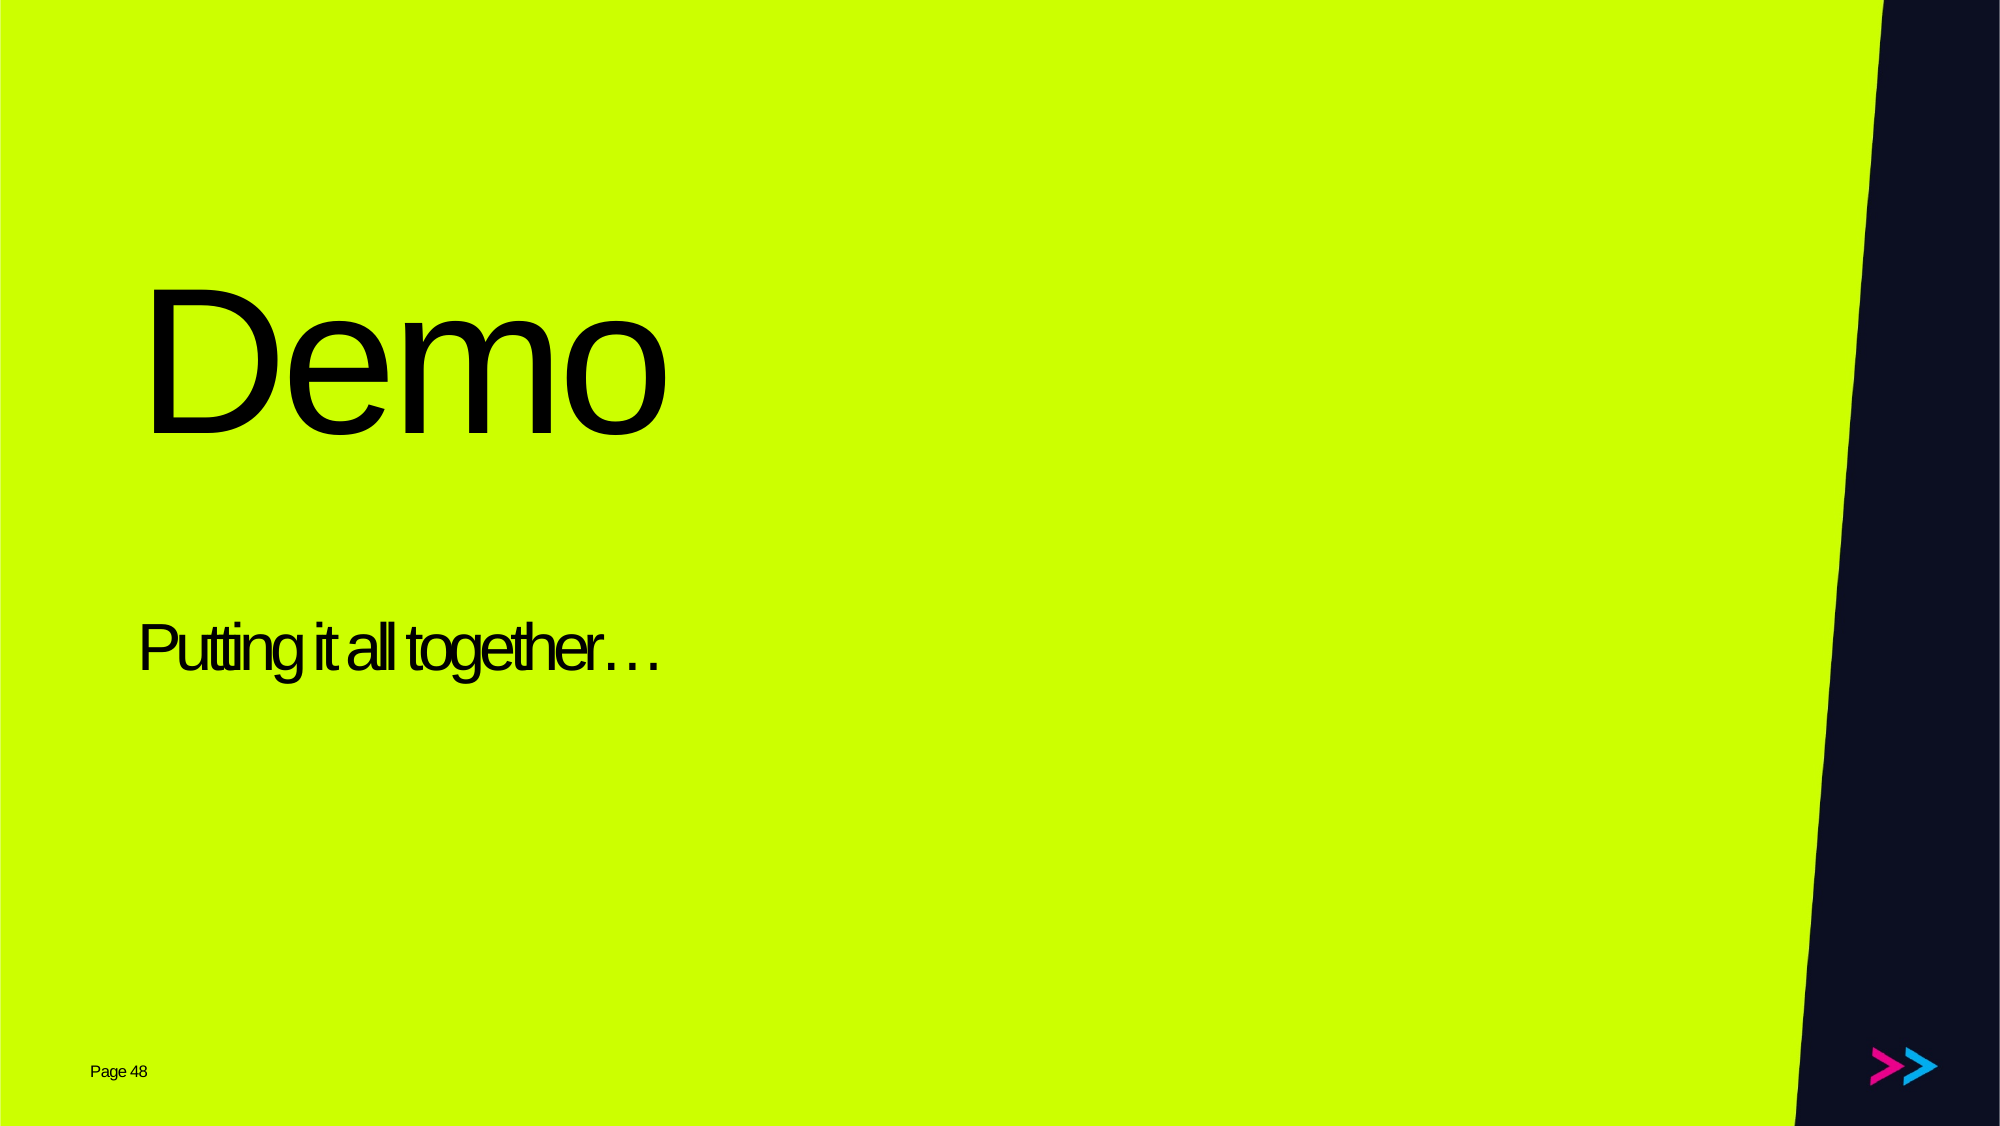

# Demo Putting it all together…
48